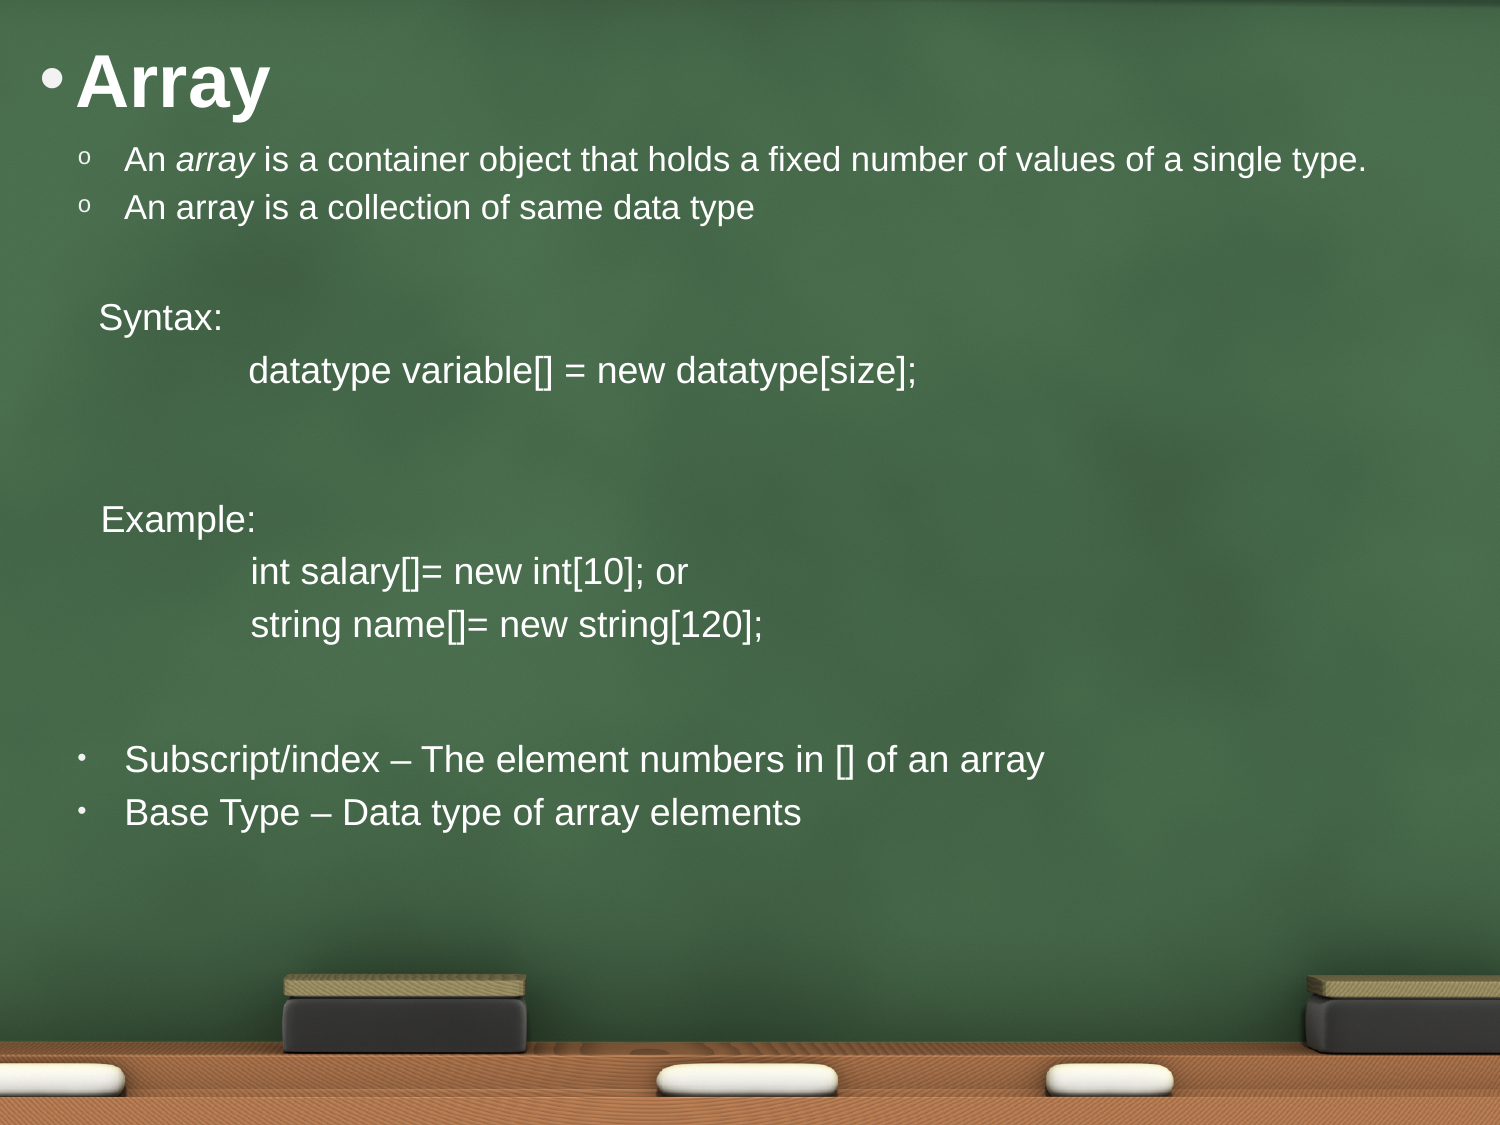

# Array
An array is a container object that holds a fixed number of values of a single type.
An array is a collection of same data type
Syntax:
	datatype variable[] = new datatype[size];
Example:
	int salary[]= new int[10]; or
	string name[]= new string[120];

Subscript/index – The element numbers in [] of an array
Base Type – Data type of array elements